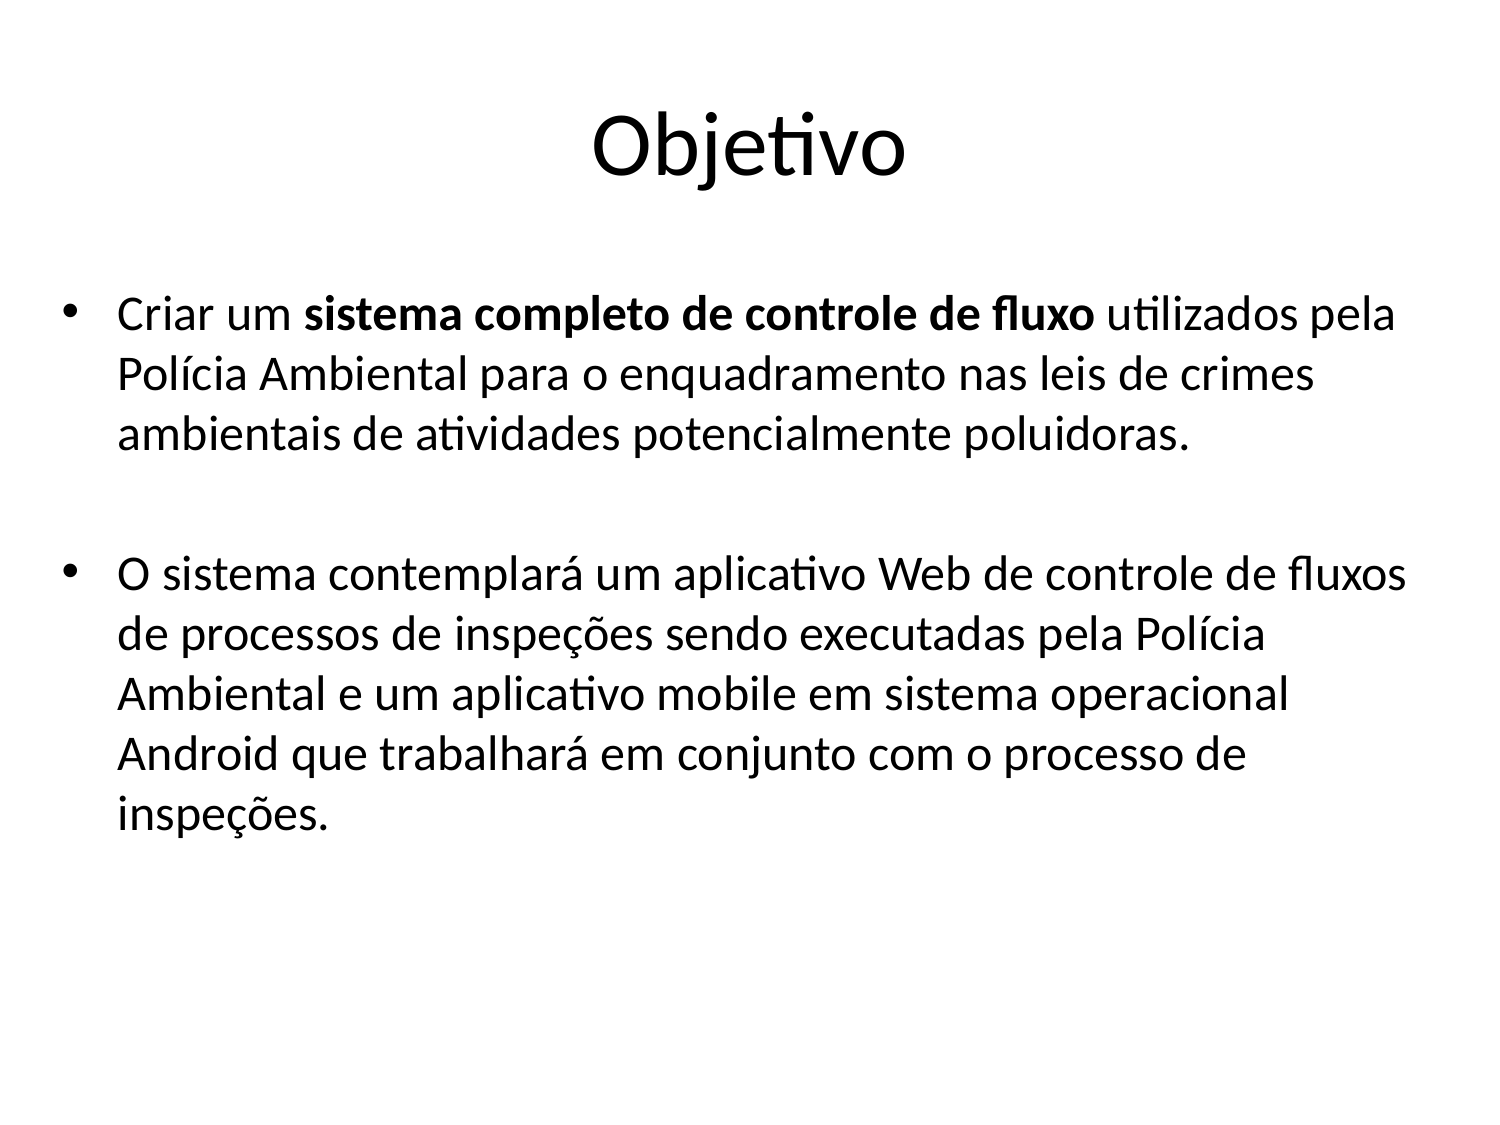

# Objetivo
Criar um sistema completo de controle de fluxo utilizados pela Polícia Ambiental para o enquadramento nas leis de crimes ambientais de atividades potencialmente poluidoras.

O sistema contemplará um aplicativo Web de controle de fluxos de processos de inspeções sendo executadas pela Polícia Ambiental e um aplicativo mobile em sistema operacional Android que trabalhará em conjunto com o processo de inspeções.